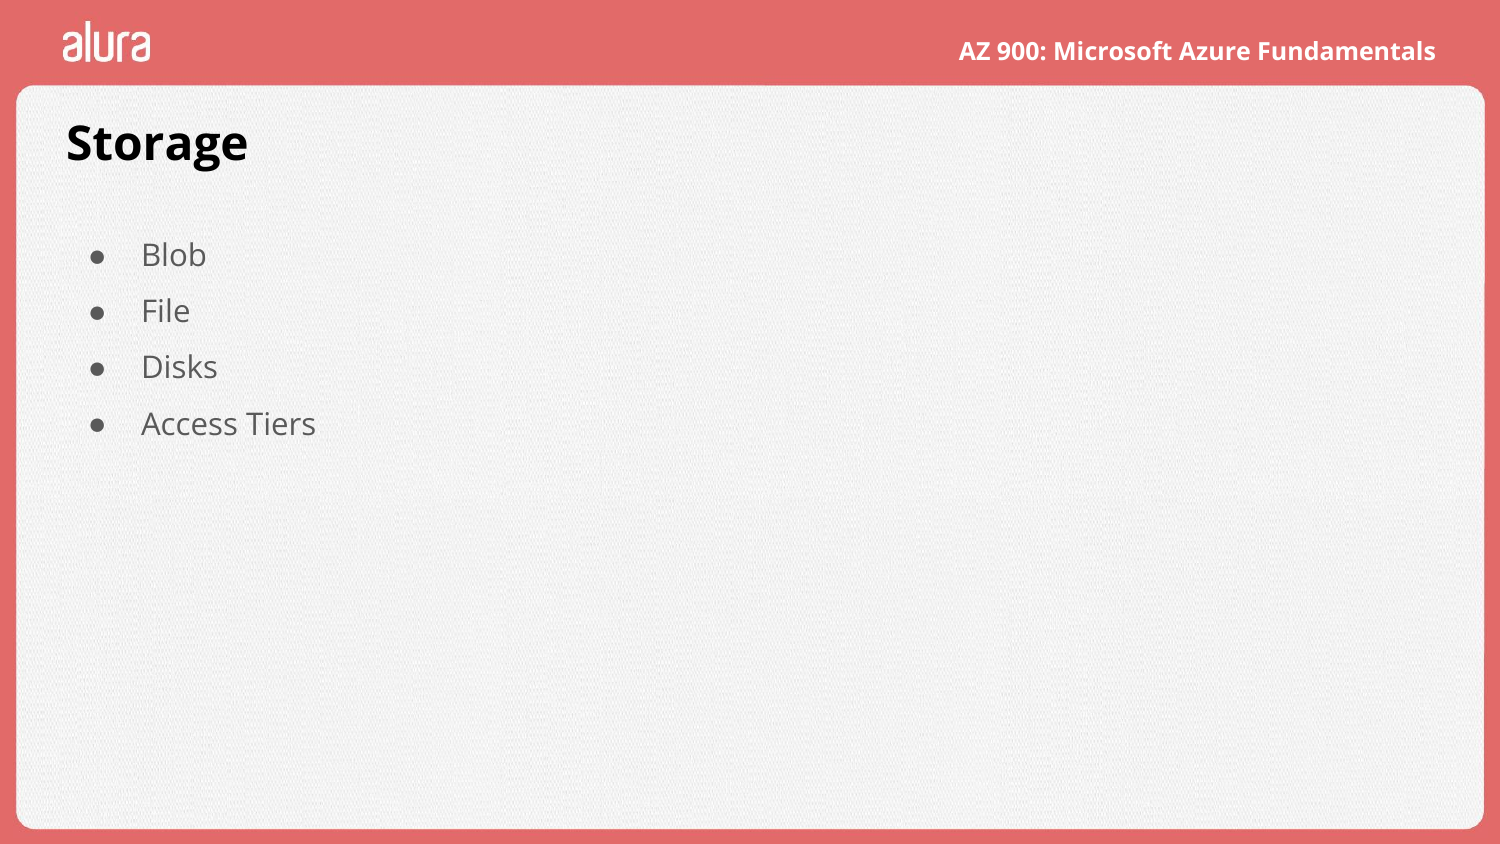

# Storage
Blob
File
Disks
Access Tiers